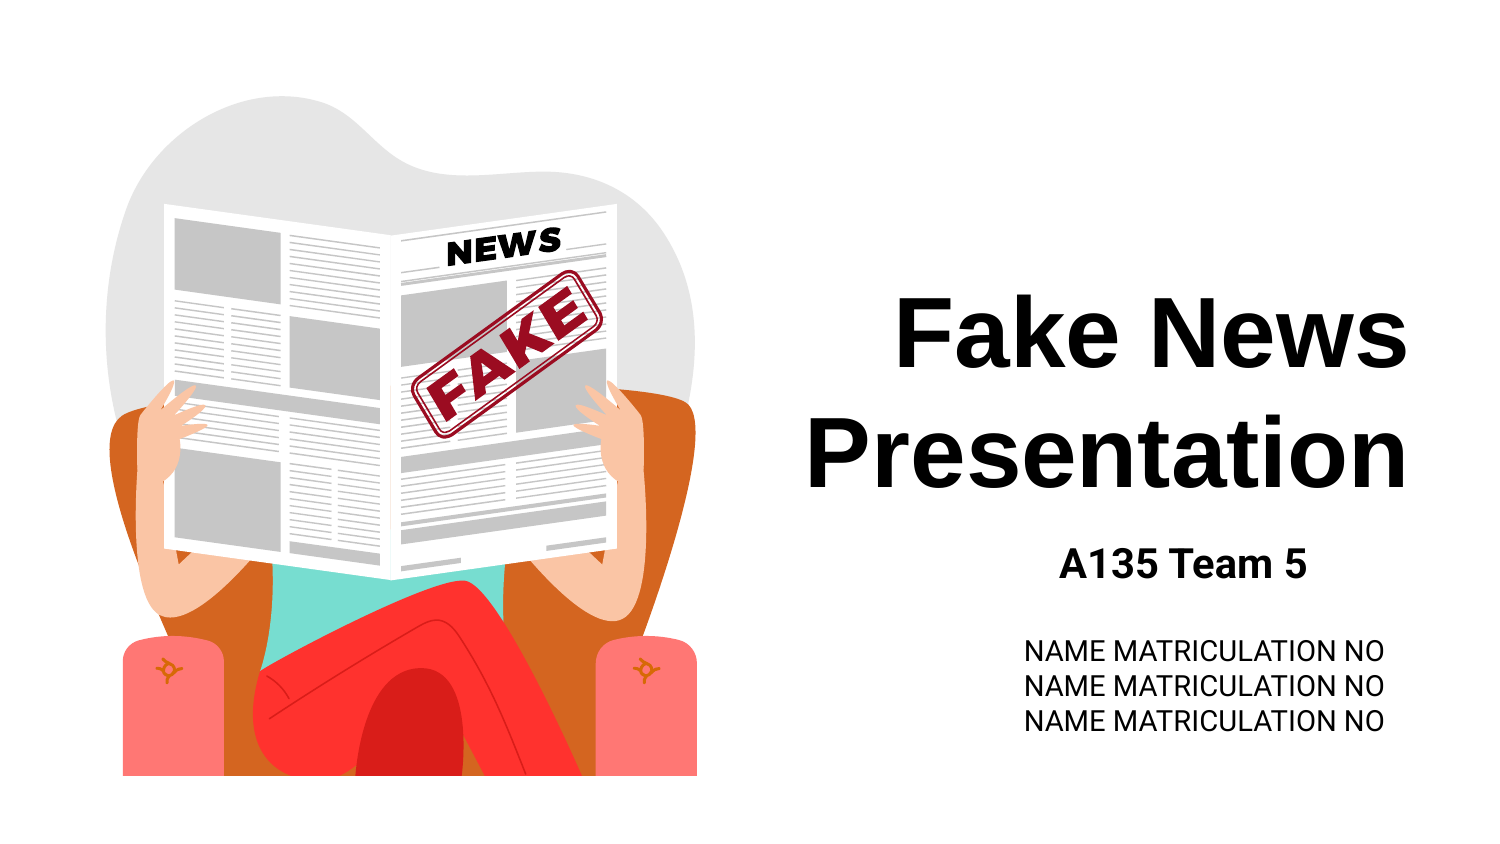

# Fake News Presentation
A135 Team 5
NAME MATRICULATION NO
NAME MATRICULATION NO
NAME MATRICULATION NO